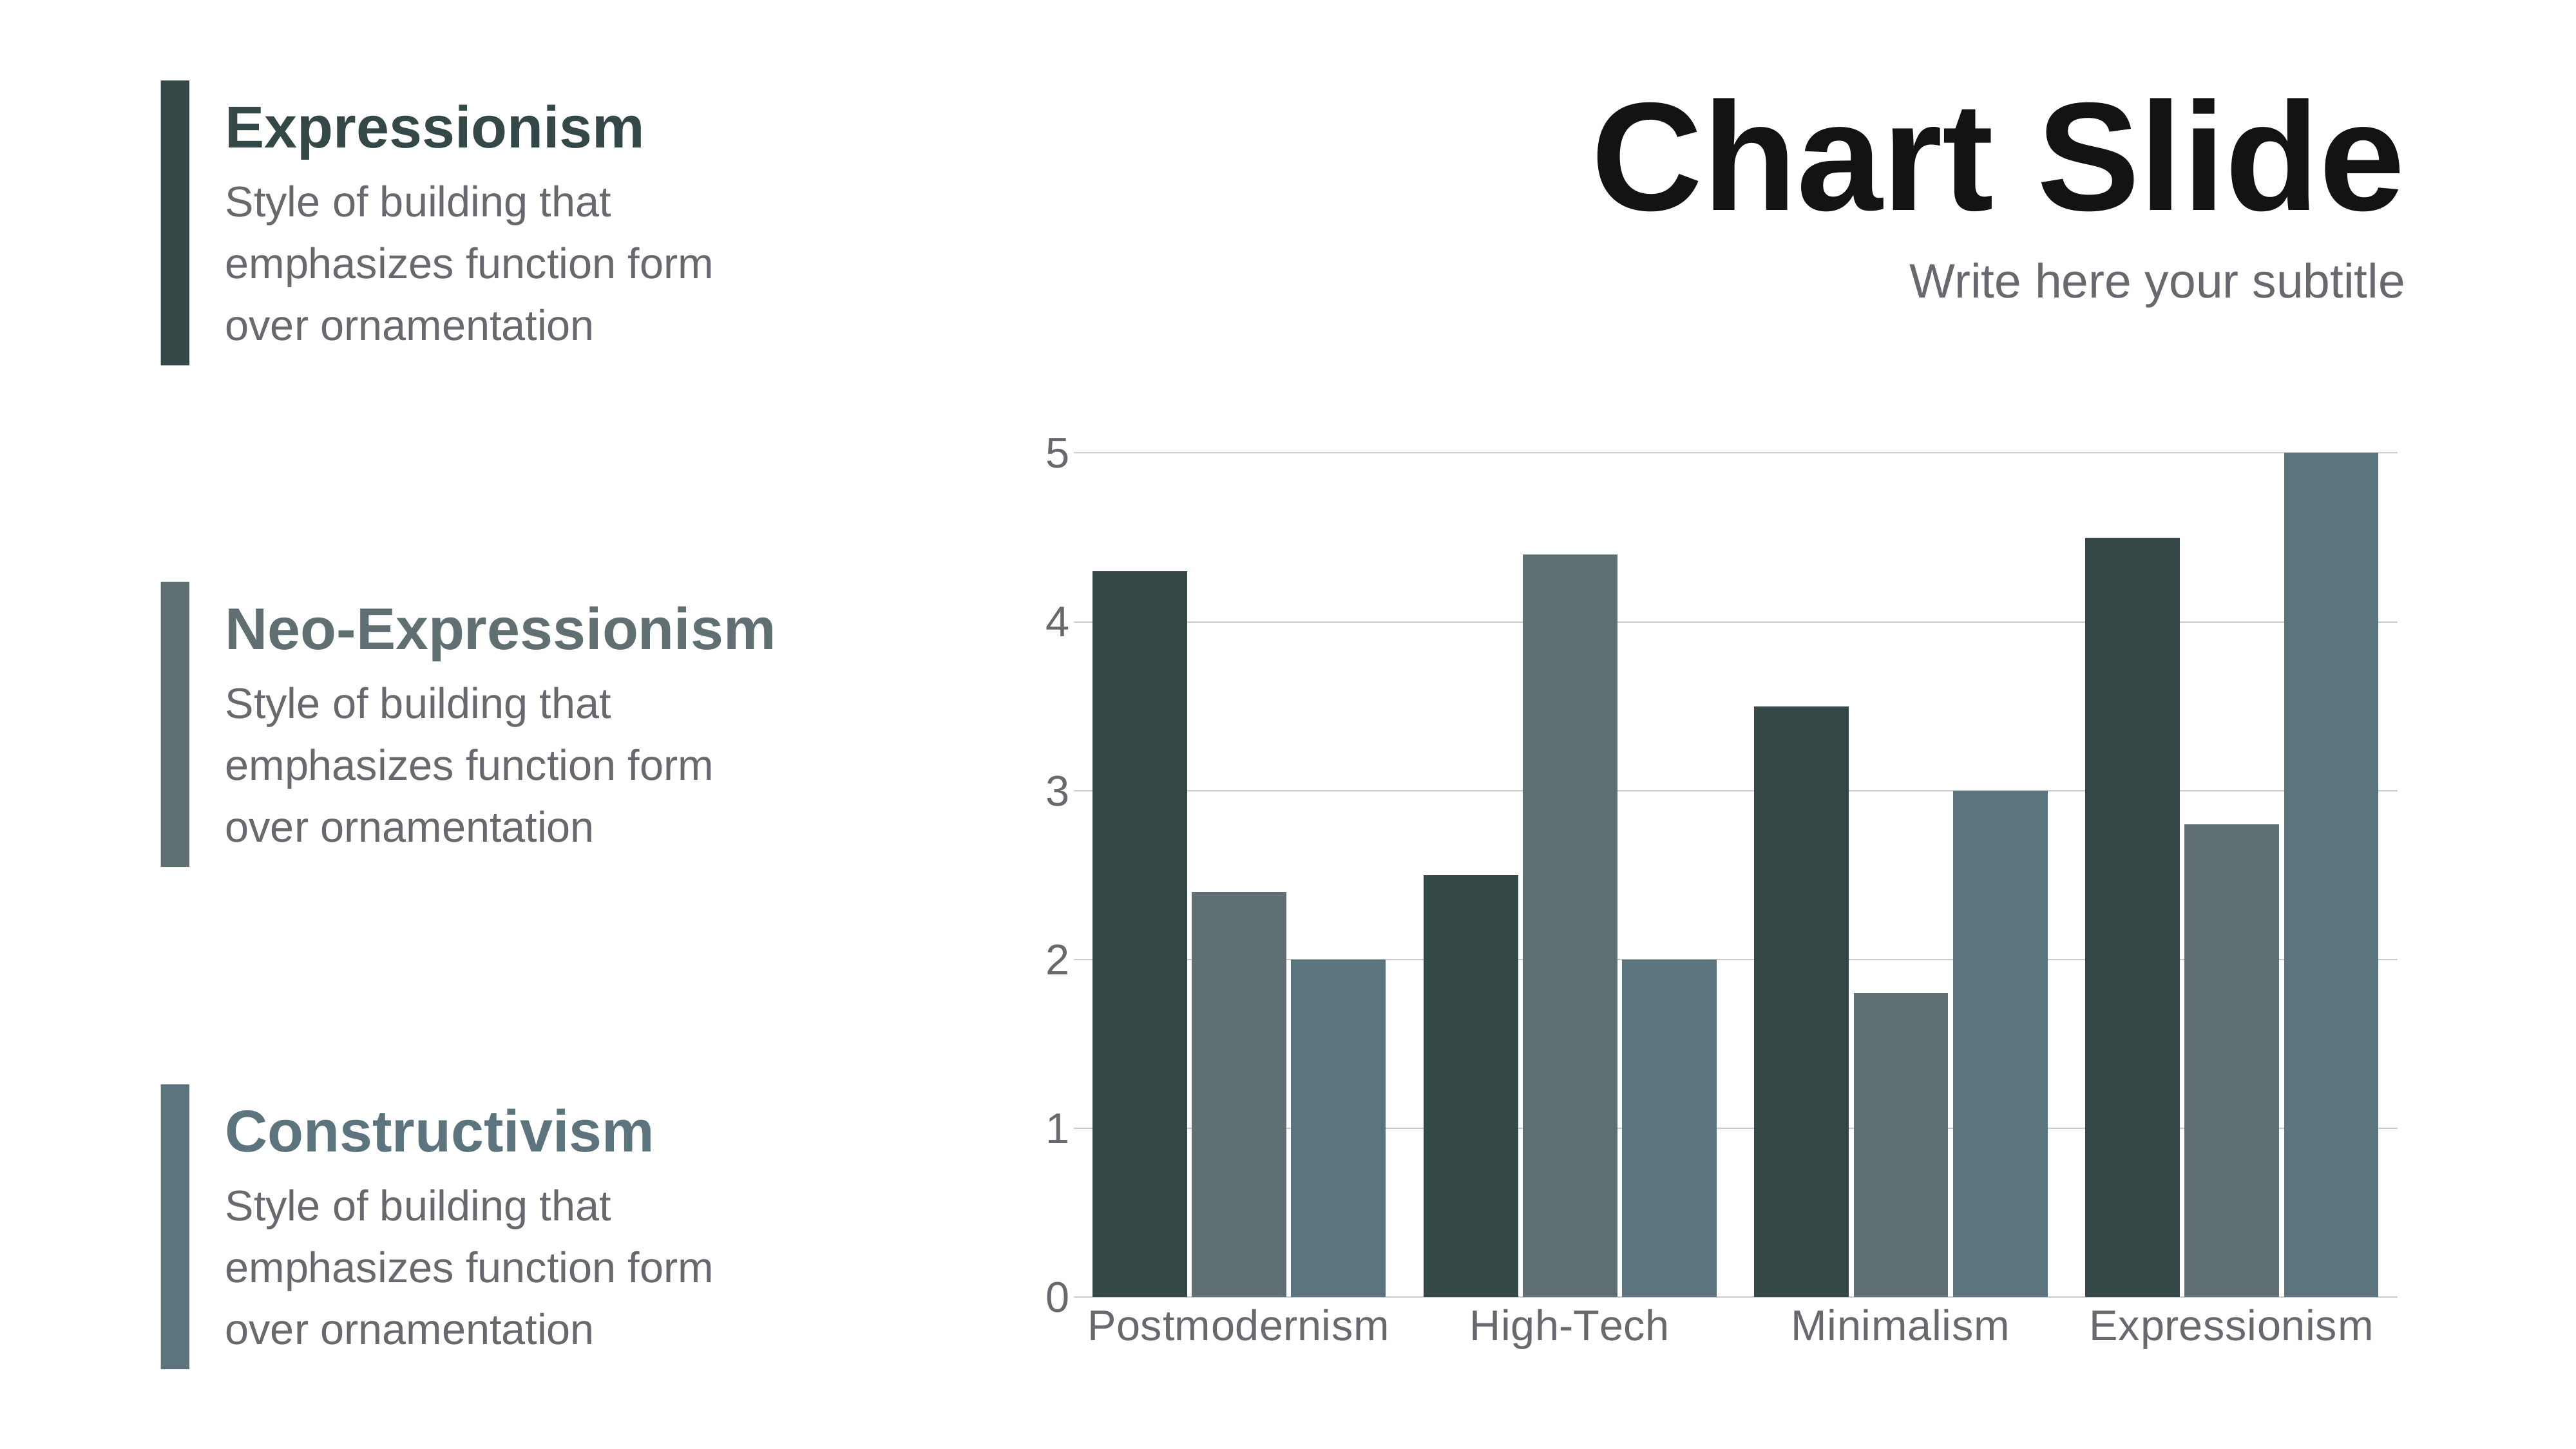

Chart Slide

Expressionism
Style of building that emphasizes function form over ornamentation
Write here your subtitle

### Chart

| Category | 1 | 2 | 3 |
|---|---|---|---|
| Postmodernism | 4.3 | 2.4 | 2.0 |
| High-Tech | 2.5 | 4.4 | 2.0 |
| Minimalism | 3.5 | 1.8 | 3.0 |
| Expressionism | 4.5 | 2.8 | 5.0 |
Neo-Expressionism
Style of building that emphasizes function form over ornamentation

Constructivism
Style of building that emphasizes function form over ornamentation